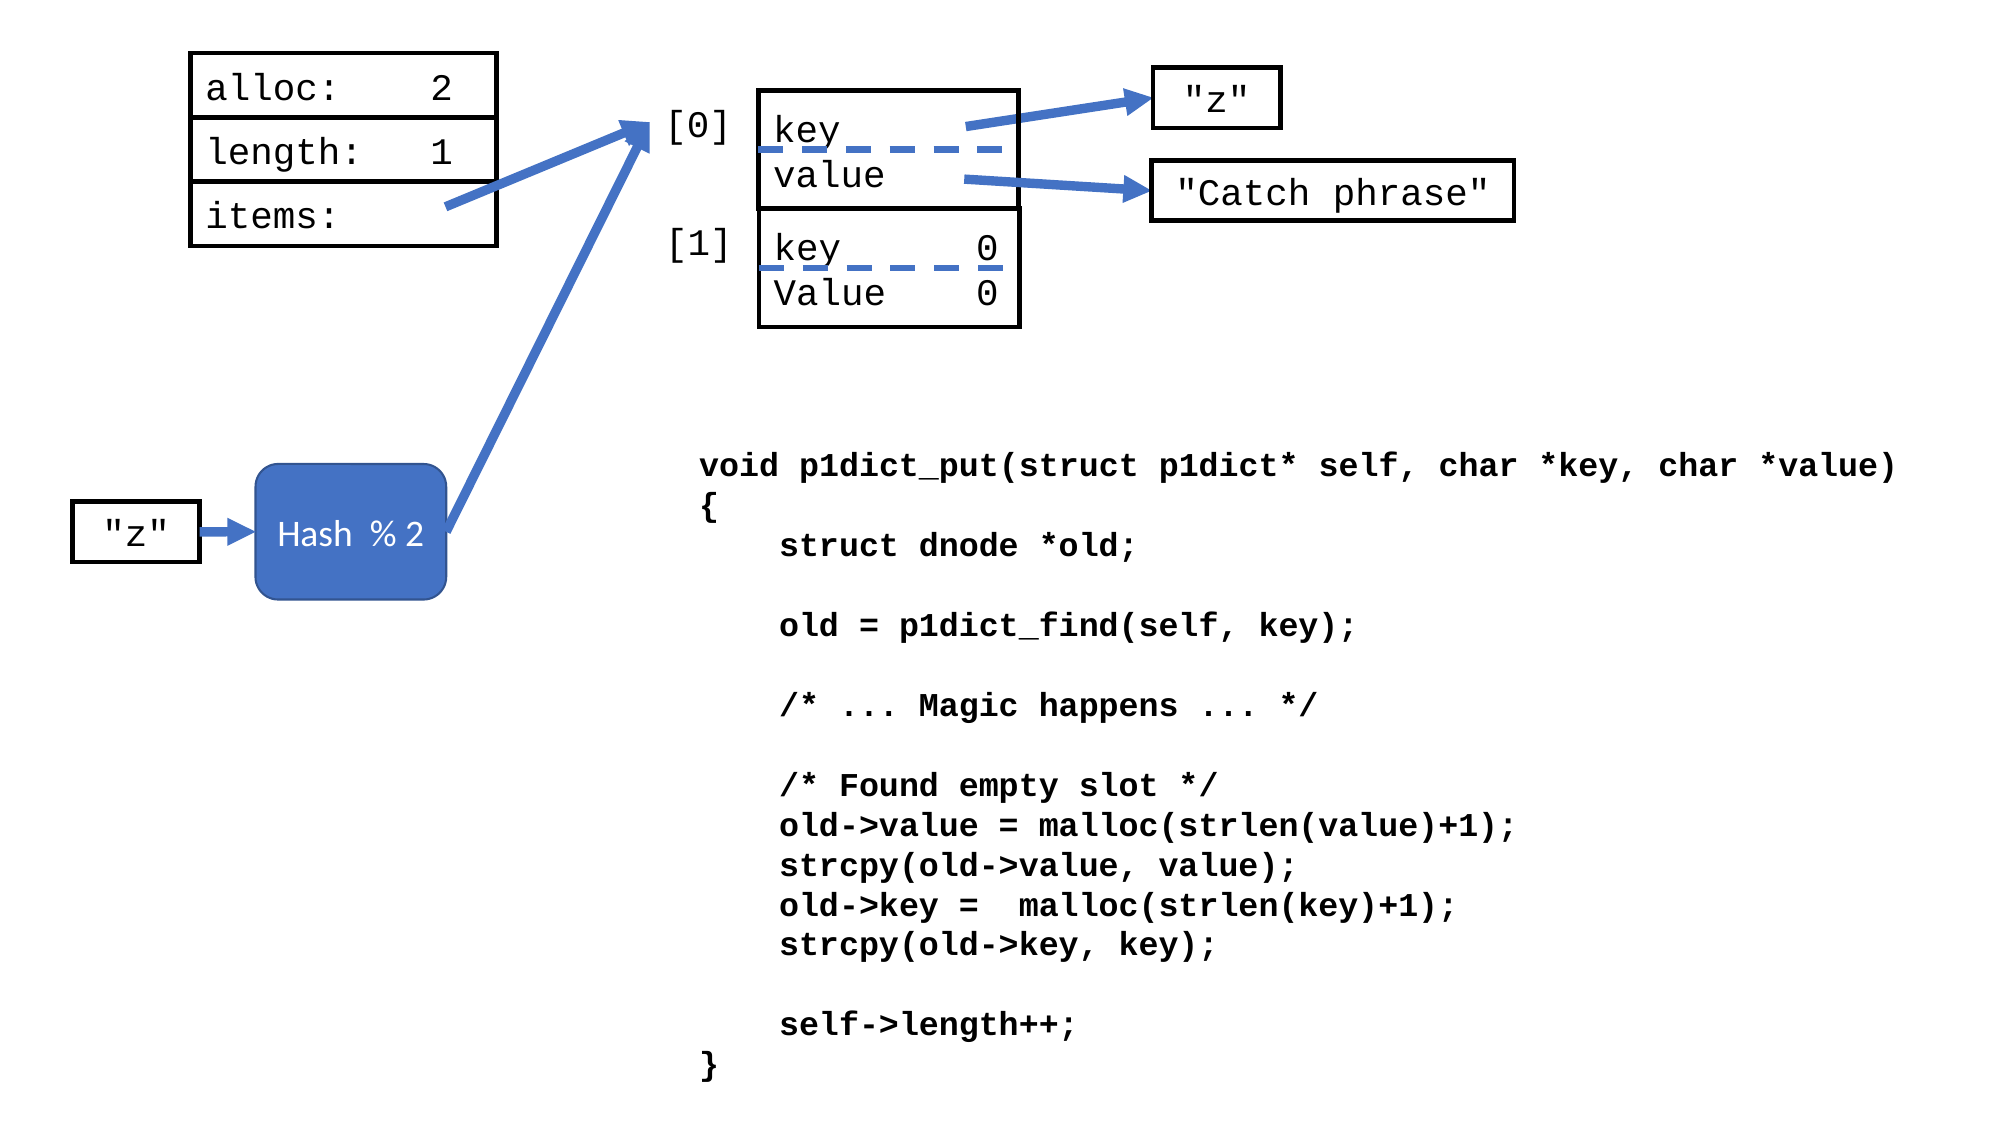

alloc:    2
"z"
key
value
[0]
length:   1
"Catch phrase"
items:
key      0
Value    0
[1]
void p1dict_put(struct p1dict* self, char *key, char *value)
{
    struct dnode *old;

    old = p1dict_find(self, key);

    /* ... Magic happens ... */

    /* Found empty slot */
    old->value = malloc(strlen(value)+1);
    strcpy(old->value, value);
    old->key =  malloc(strlen(key)+1);
    strcpy(old->key, key);

    self->length++;
}

Hash  % 2
"z"